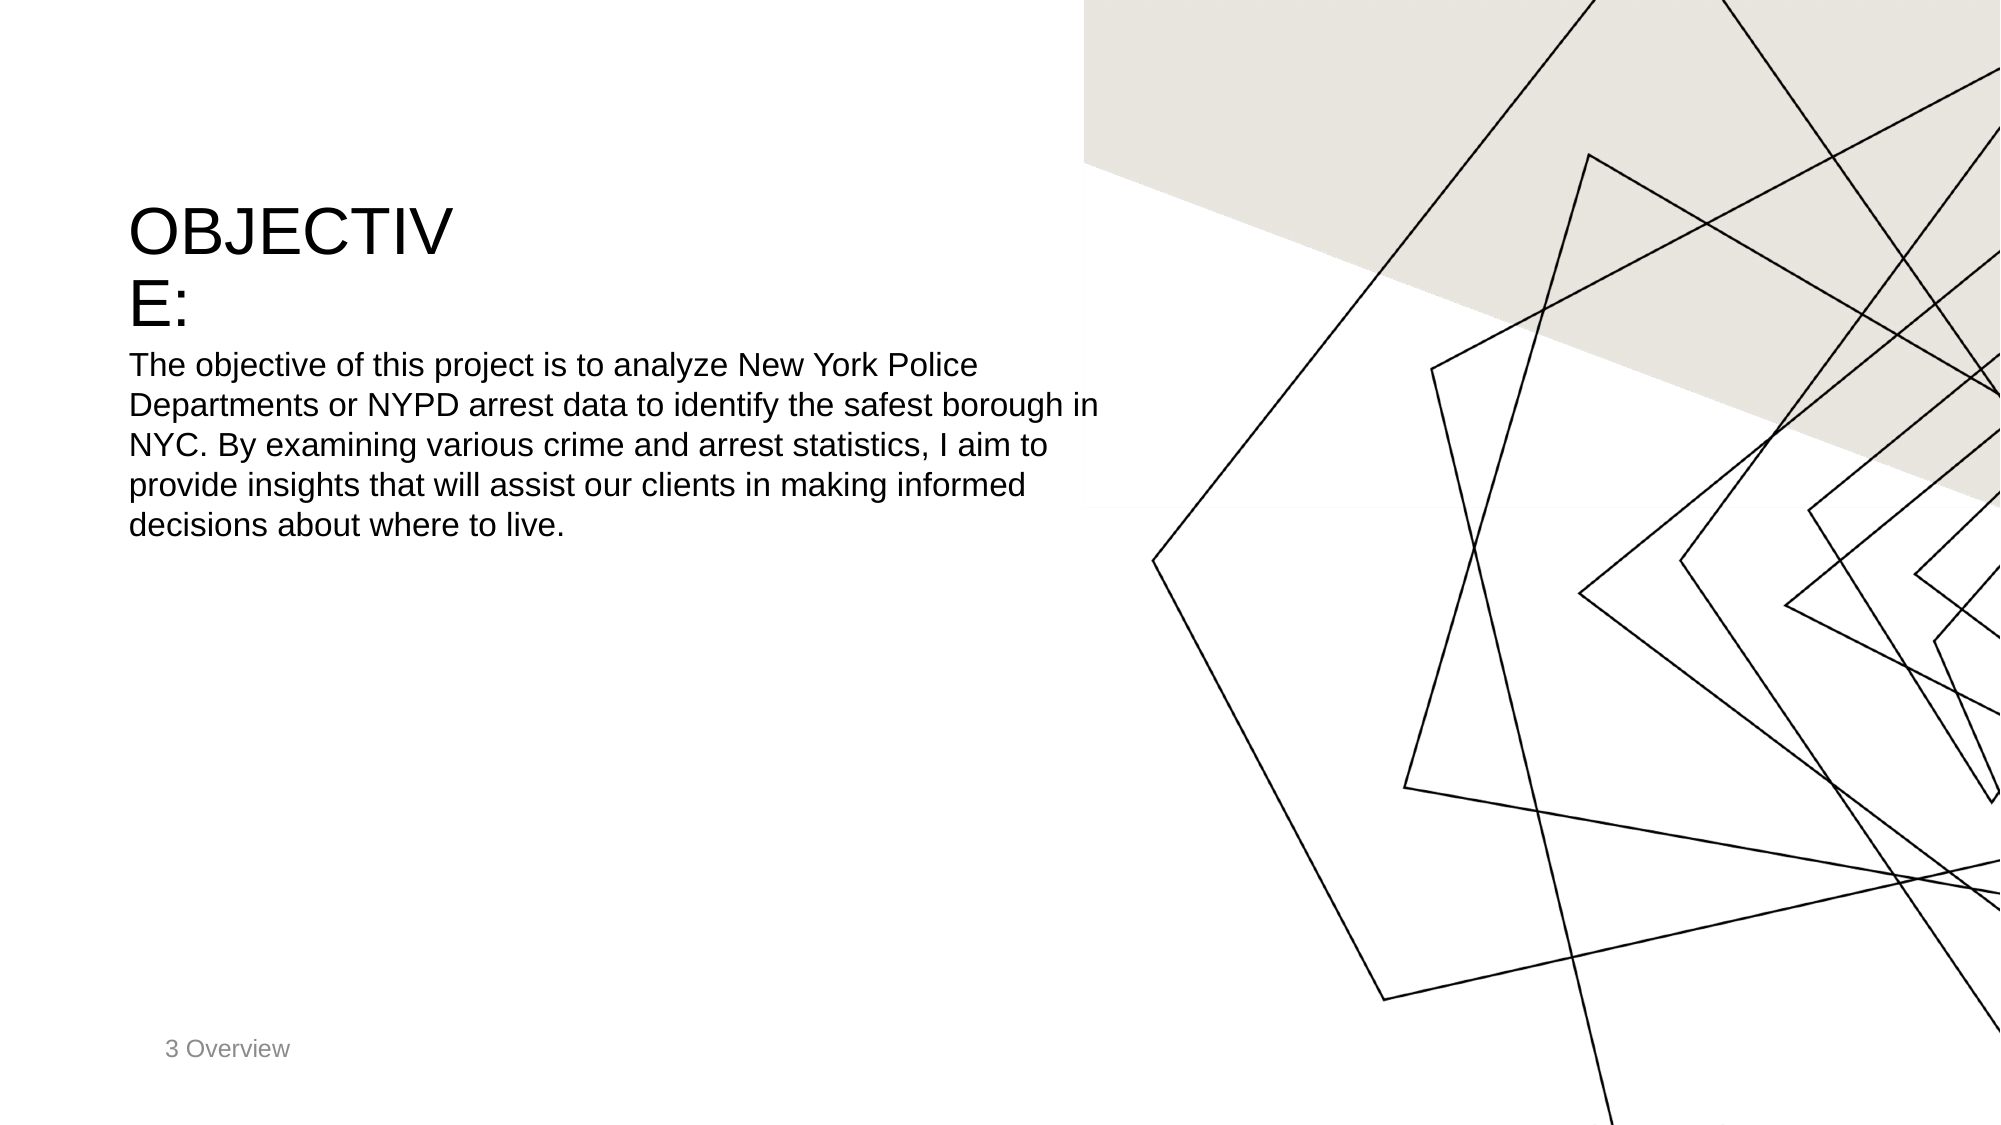

# Objective:
The objective of this project is to analyze New York Police Departments or NYPD arrest data to identify the safest borough in NYC. By examining various crime and arrest statistics, I aim to provide insights that will assist our clients in making informed decisions about where to live.
3 Overview